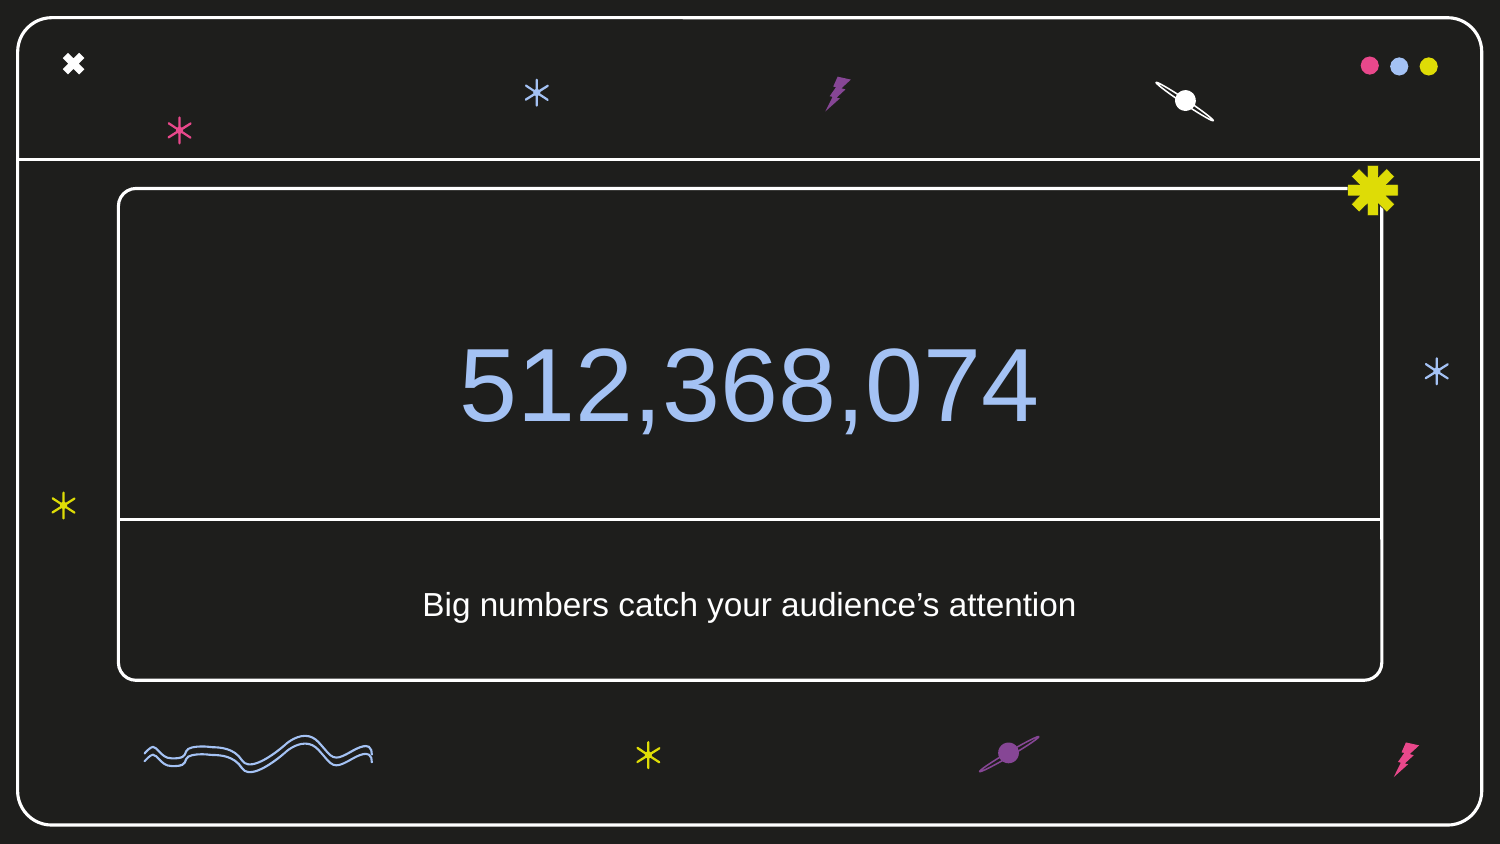

# 512,368,074
Big numbers catch your audience’s attention